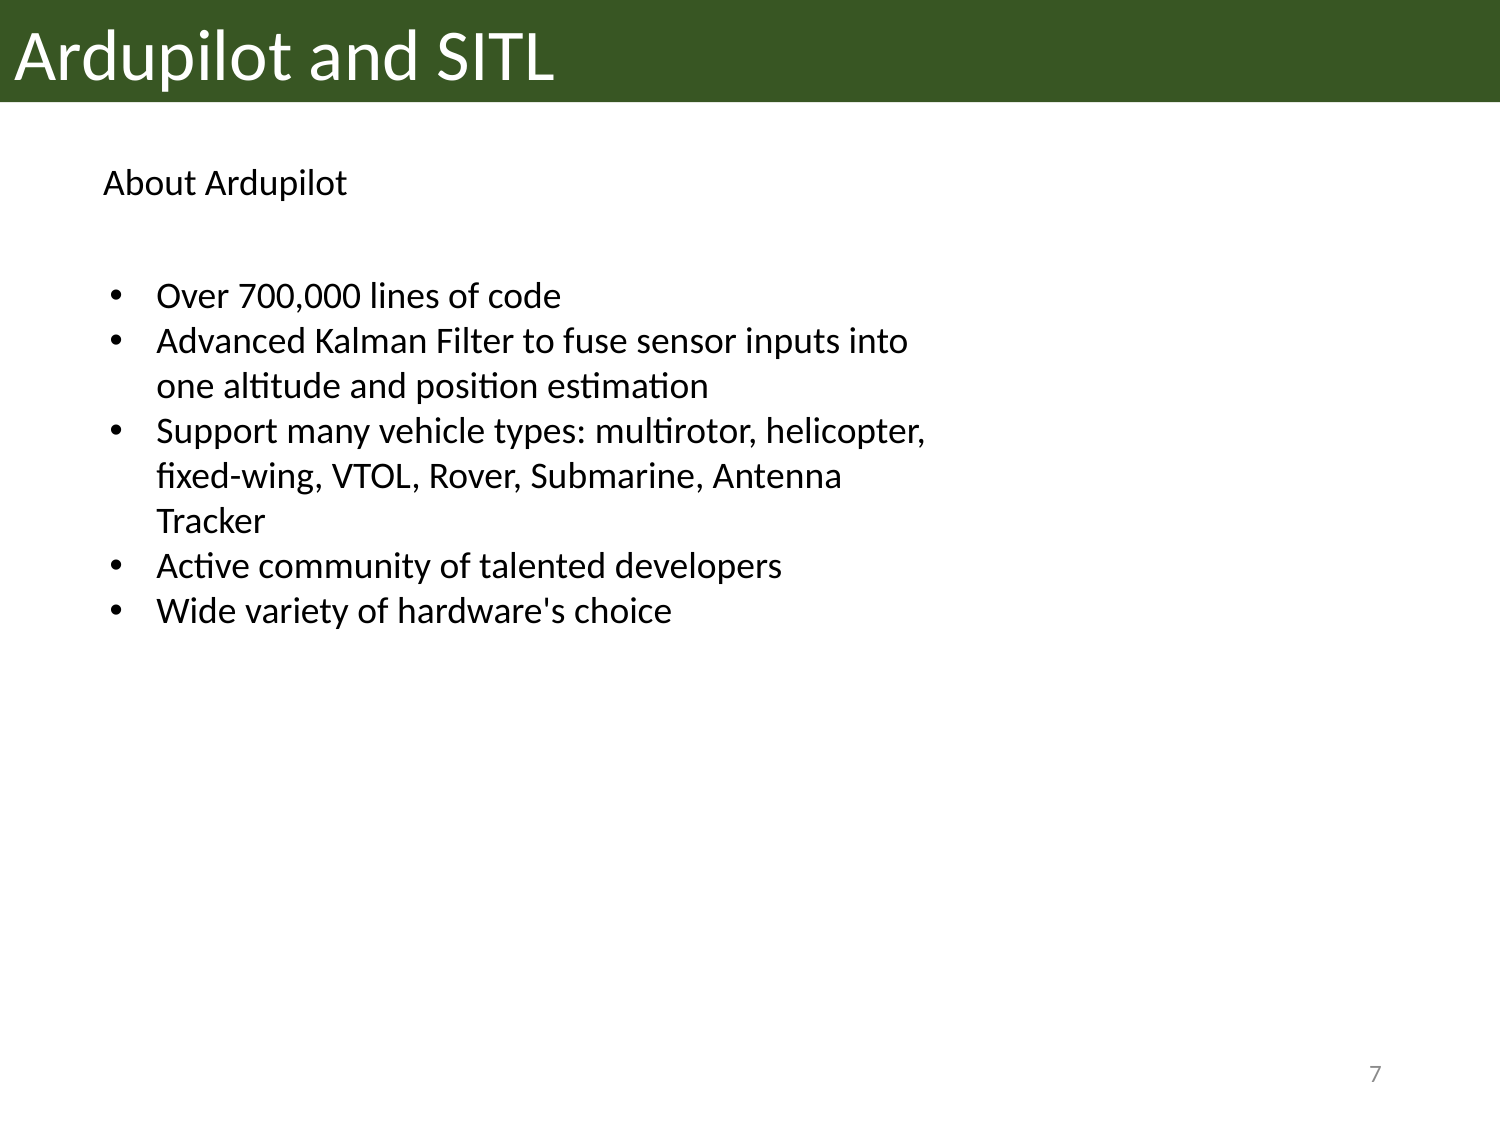

Ardupilot and SITL
About Ardupilot
Over 700,000 lines of code
Advanced Kalman Filter to fuse sensor inputs into one altitude and position estimation
Support many vehicle types: multirotor, helicopter, fixed-wing, VTOL, Rover, Submarine, Antenna Tracker
Active community of talented developers
Wide variety of hardware's choice
7